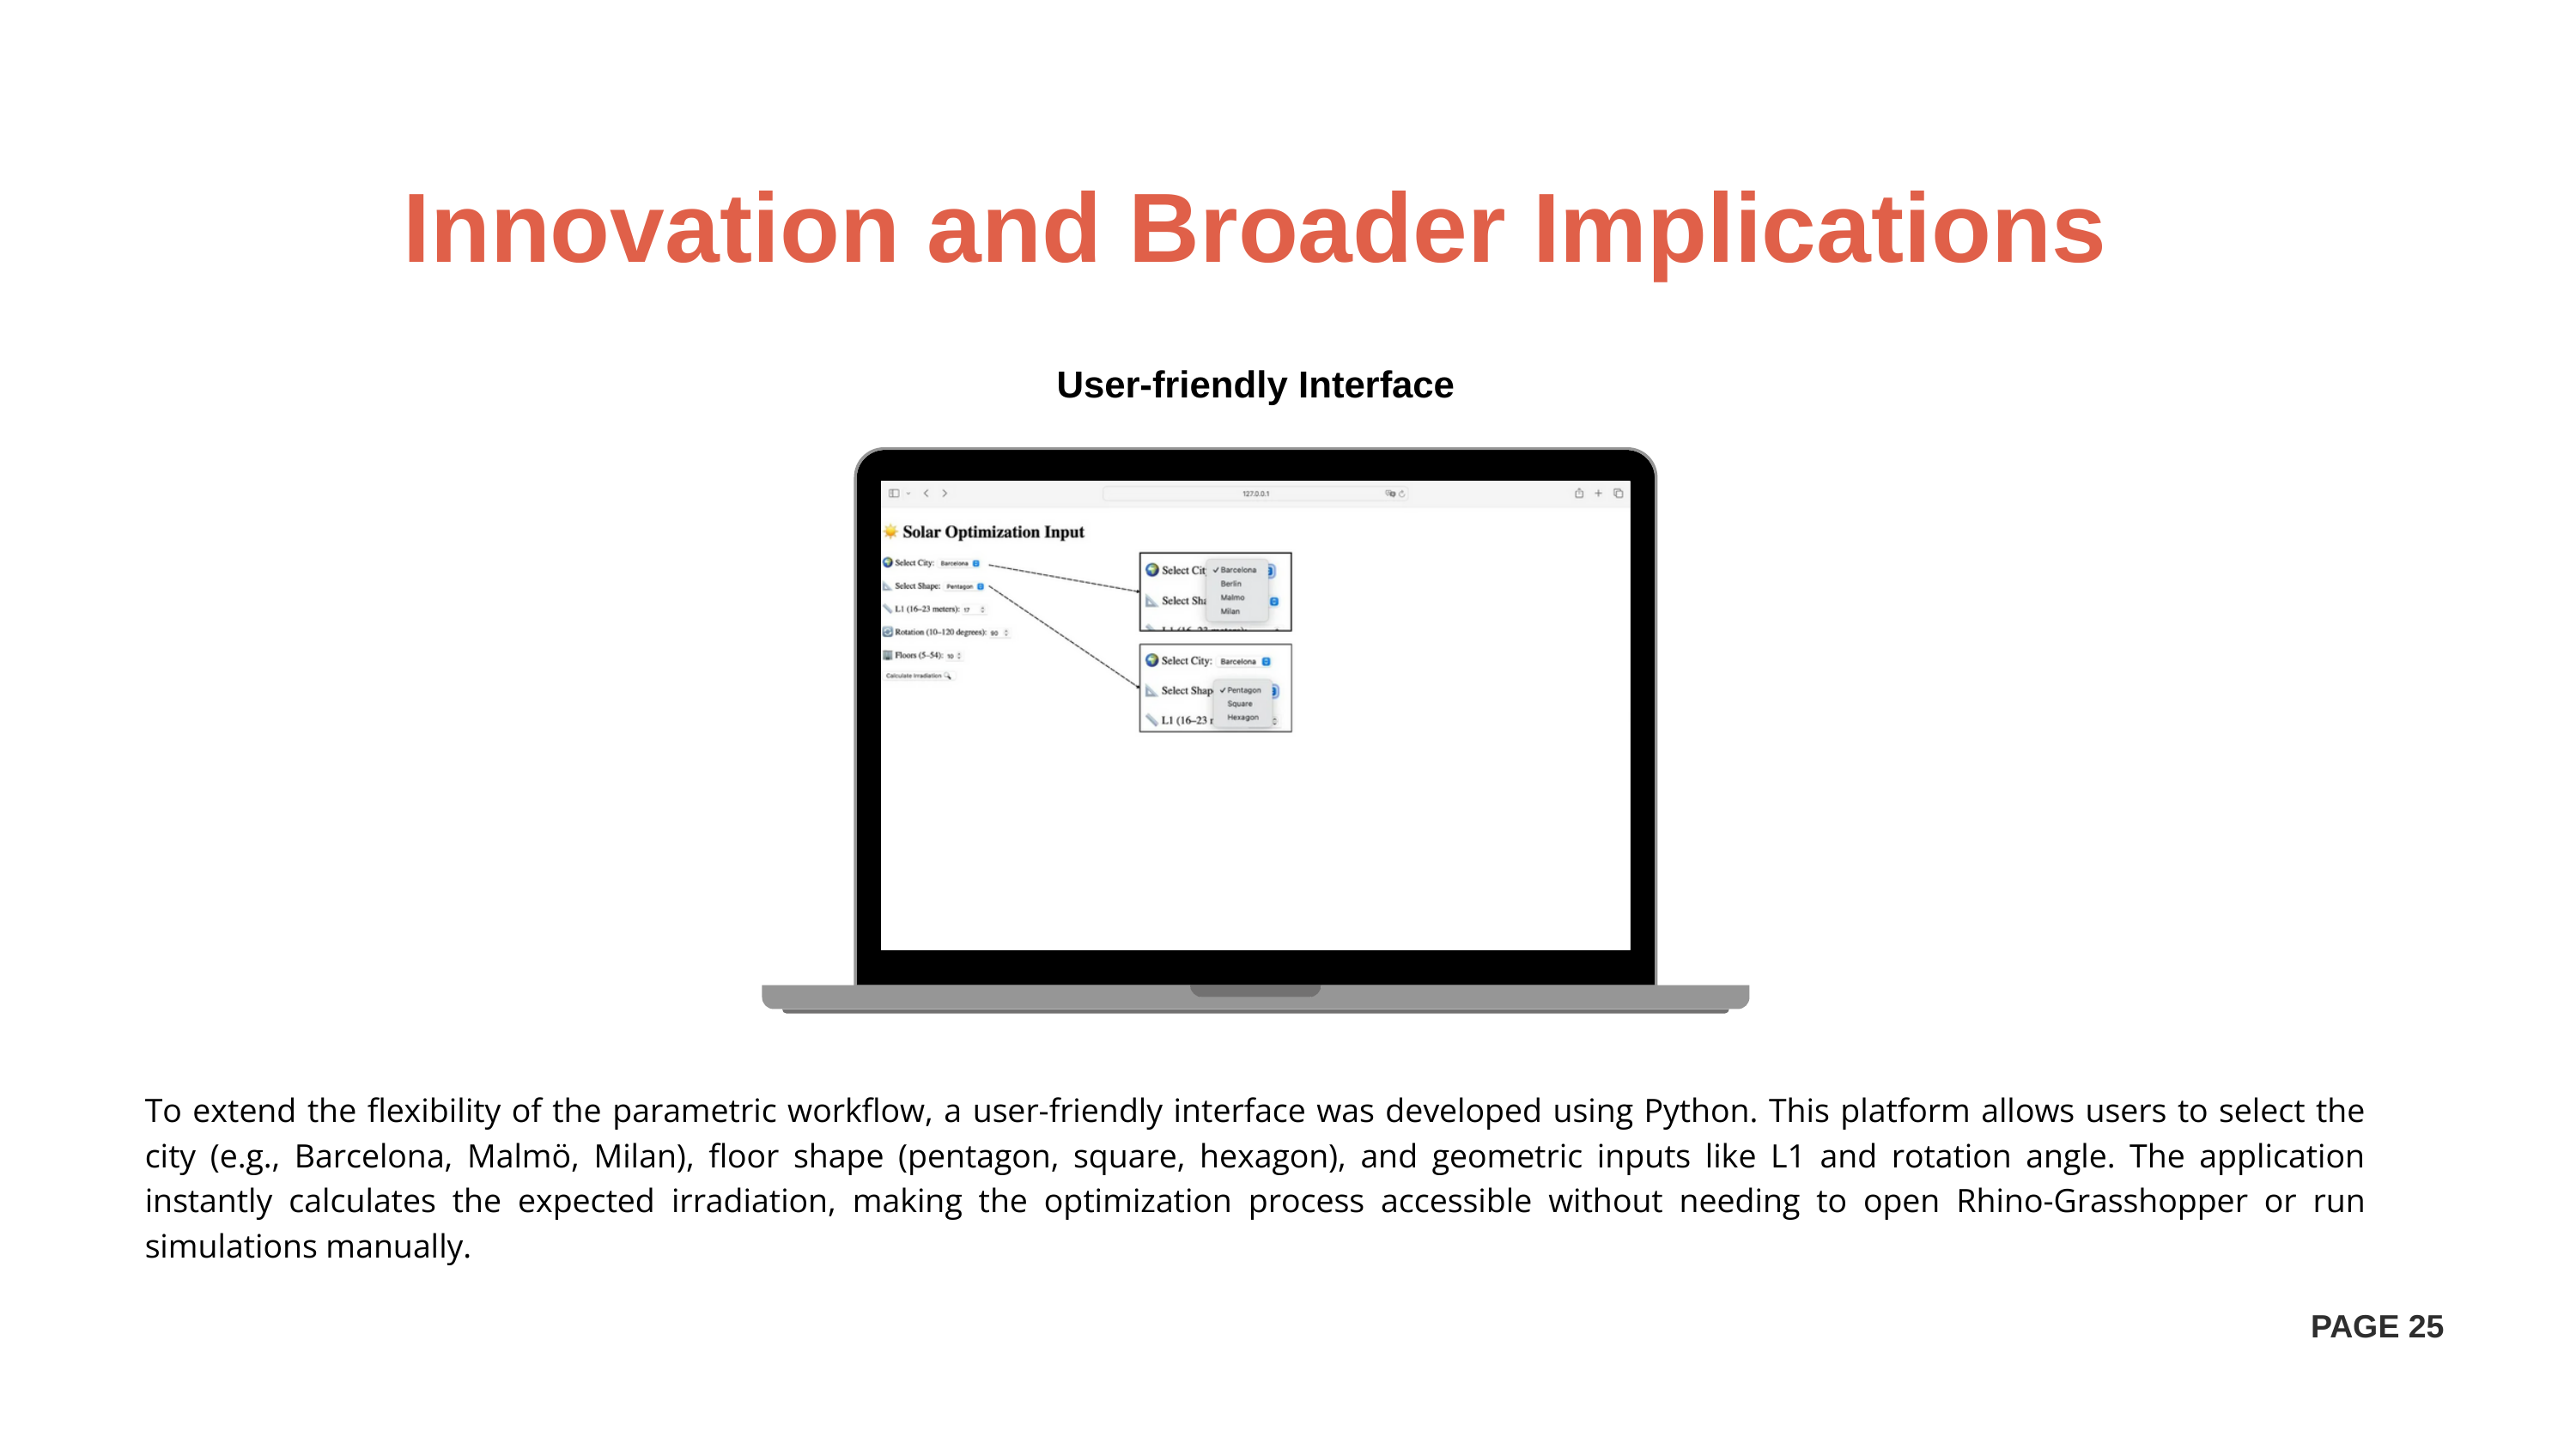

Innovation and Broader Implications
User-friendly Interface

To extend the flexibility of the parametric workflow, a user-friendly interface was developed using Python. This platform allows users to select the city (e.g., Barcelona, Malmö, Milan), floor shape (pentagon, square, hexagon), and geometric inputs like L1 and rotation angle. The application instantly calculates the expected irradiation, making the optimization process accessible without needing to open Rhino-Grasshopper or run simulations manually.
PAGE 25